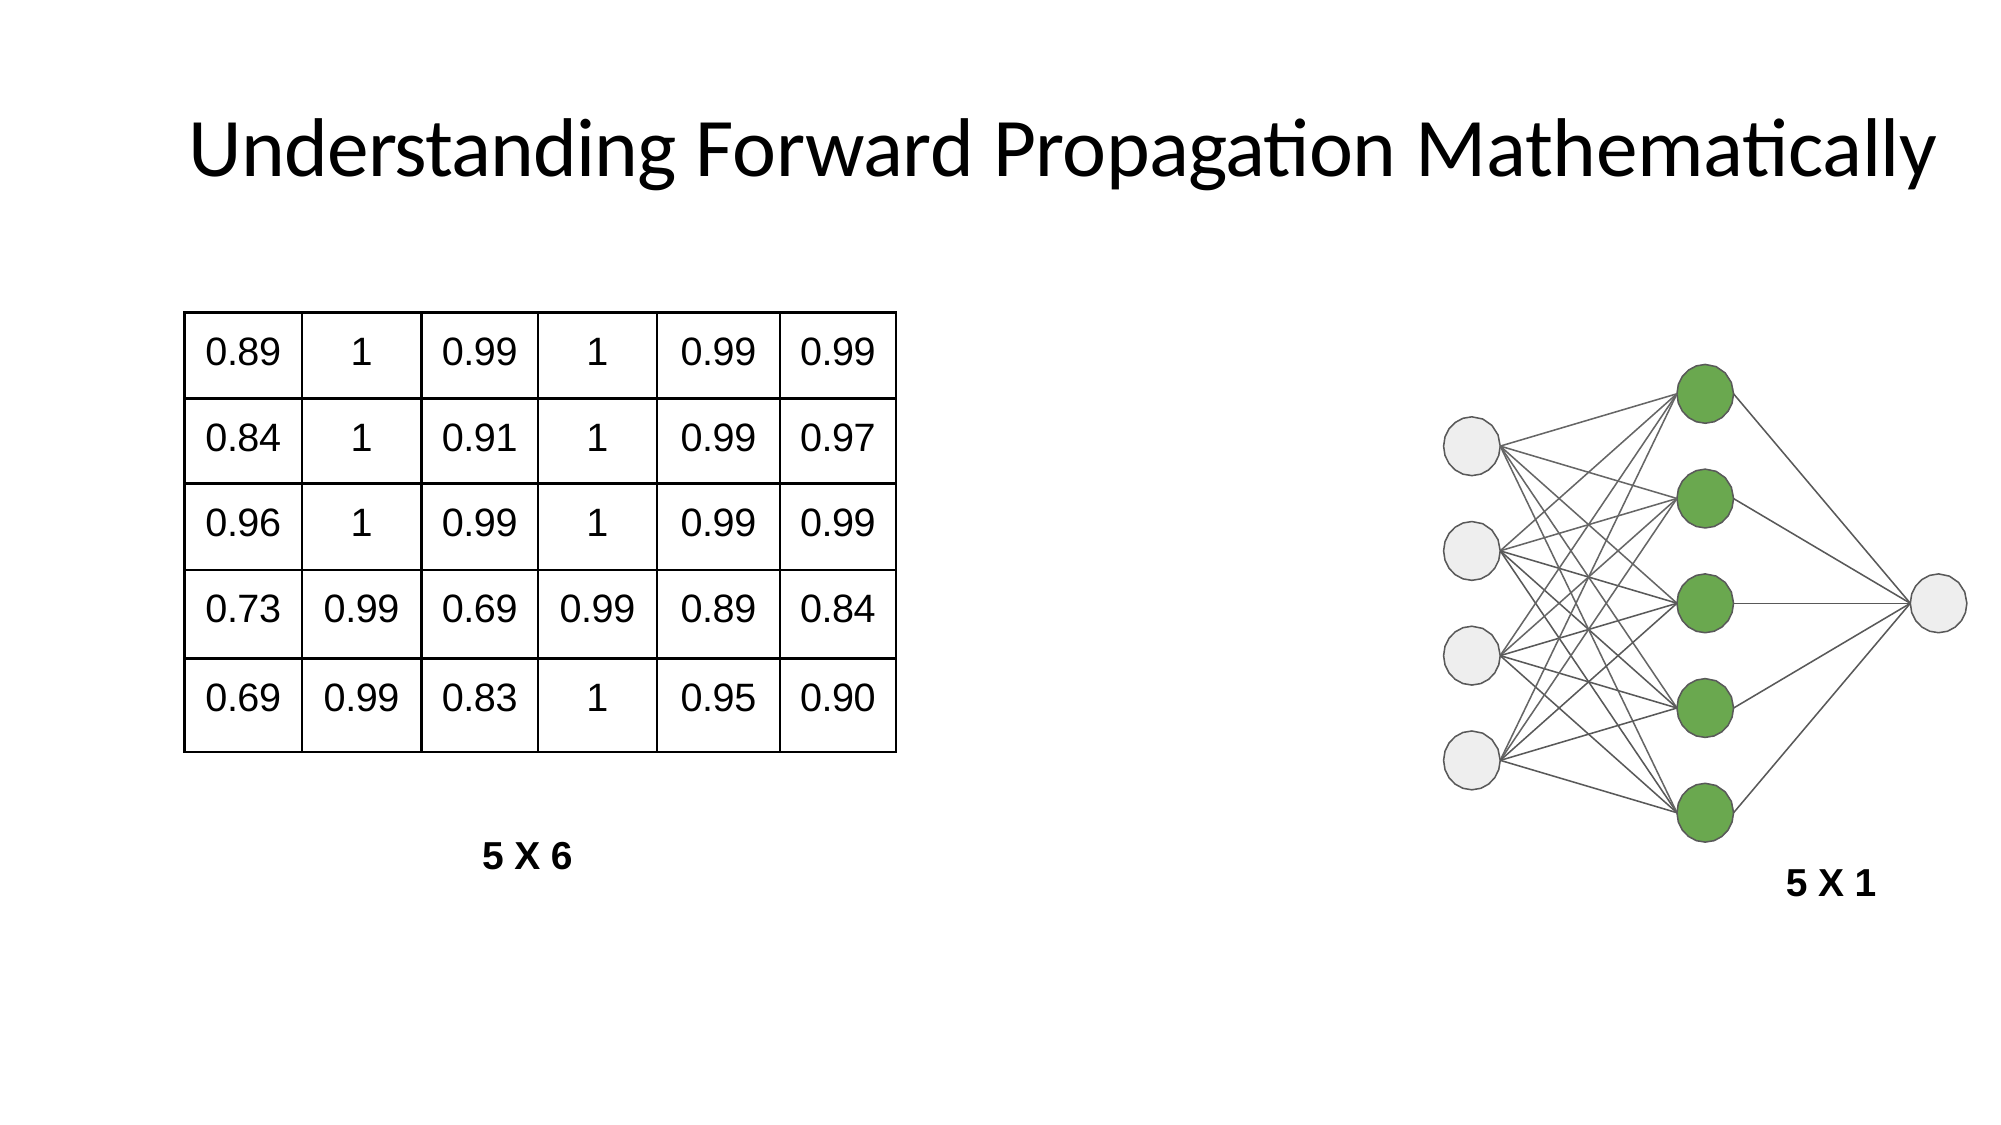

# Understanding Forward Propagation Mathematically
| 0.89 | 1 | 0.99 | 1 | 0.99 | 0.99 |
| --- | --- | --- | --- | --- | --- |
| 0.84 | 1 | 0.91 | 1 | 0.99 | 0.97 |
| 0.96 | 1 | 0.99 | 1 | 0.99 | 0.99 |
| 0.73 | 0.99 | 0.69 | 0.99 | 0.89 | 0.84 |
| 0.69 | 0.99 | 0.83 | 1 | 0.95 | 0.90 |

5 X 6
5 X 1